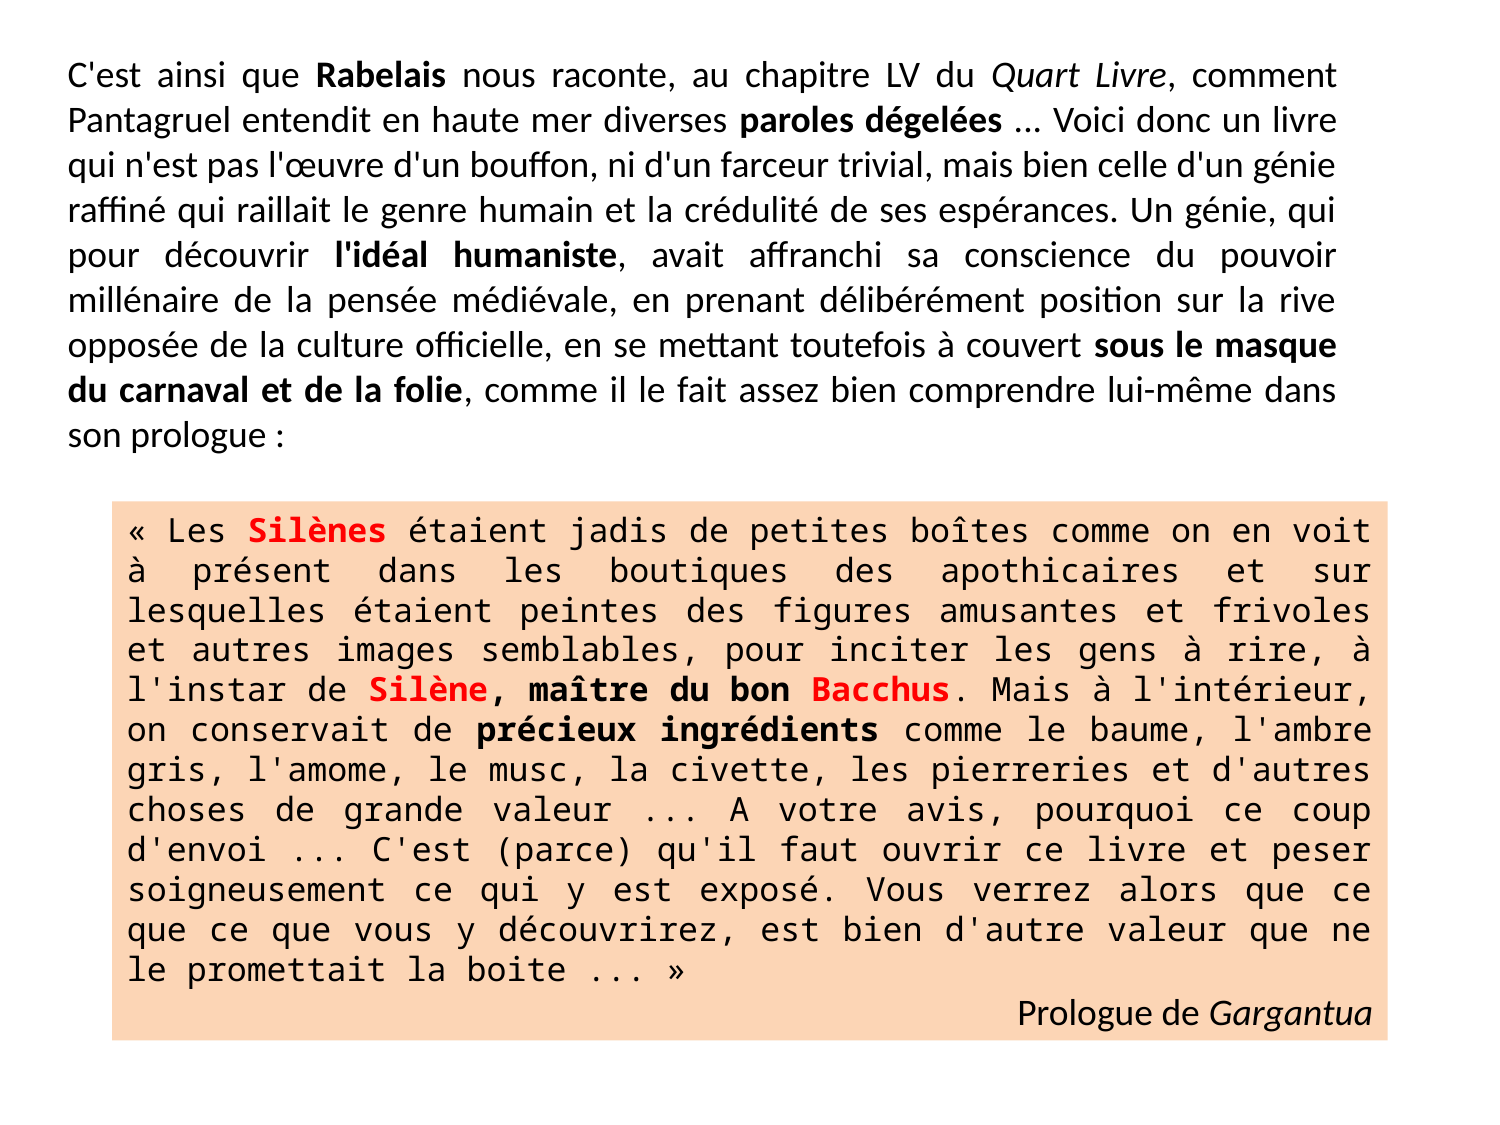

C'est ainsi que Rabelais nous raconte, au chapitre LV du Quart Livre, comment Pantagruel entendit en haute mer diverses paroles dégelées ... Voici donc un livre qui n'est pas l'œuvre d'un bouffon, ni d'un farceur trivial, mais bien celle d'un génie raffiné qui raillait le genre humain et la crédulité de ses espérances. Un génie, qui pour découvrir l'idéal humaniste, avait affranchi sa conscience du pouvoir millénaire de la pensée médiévale, en prenant délibérément position sur la rive opposée de la culture officielle, en se mettant toutefois à couvert sous le masque du carnaval et de la folie, comme il le fait assez bien comprendre lui-même dans son prologue :

« Les Silènes étaient jadis de petites boîtes comme on en voit à présent dans les boutiques des apothicaires et sur lesquelles étaient peintes des figures amusantes et frivoles et autres images semblables, pour inciter les gens à rire, à l'instar de Silène, maître du bon Bacchus. Mais à l'intérieur, on conservait de précieux ingrédients comme le baume, l'ambre gris, l'amome, le musc, la civette, les pierreries et d'autres choses de grande valeur ... A votre avis, pourquoi ce coup d'envoi ... C'est (parce) qu'il faut ouvrir ce livre et peser soigneusement ce qui y est exposé. Vous verrez alors que ce que ce que vous y découvrirez, est bien d'autre valeur que ne le promettait la boite ... »
 Prologue de Gargantua